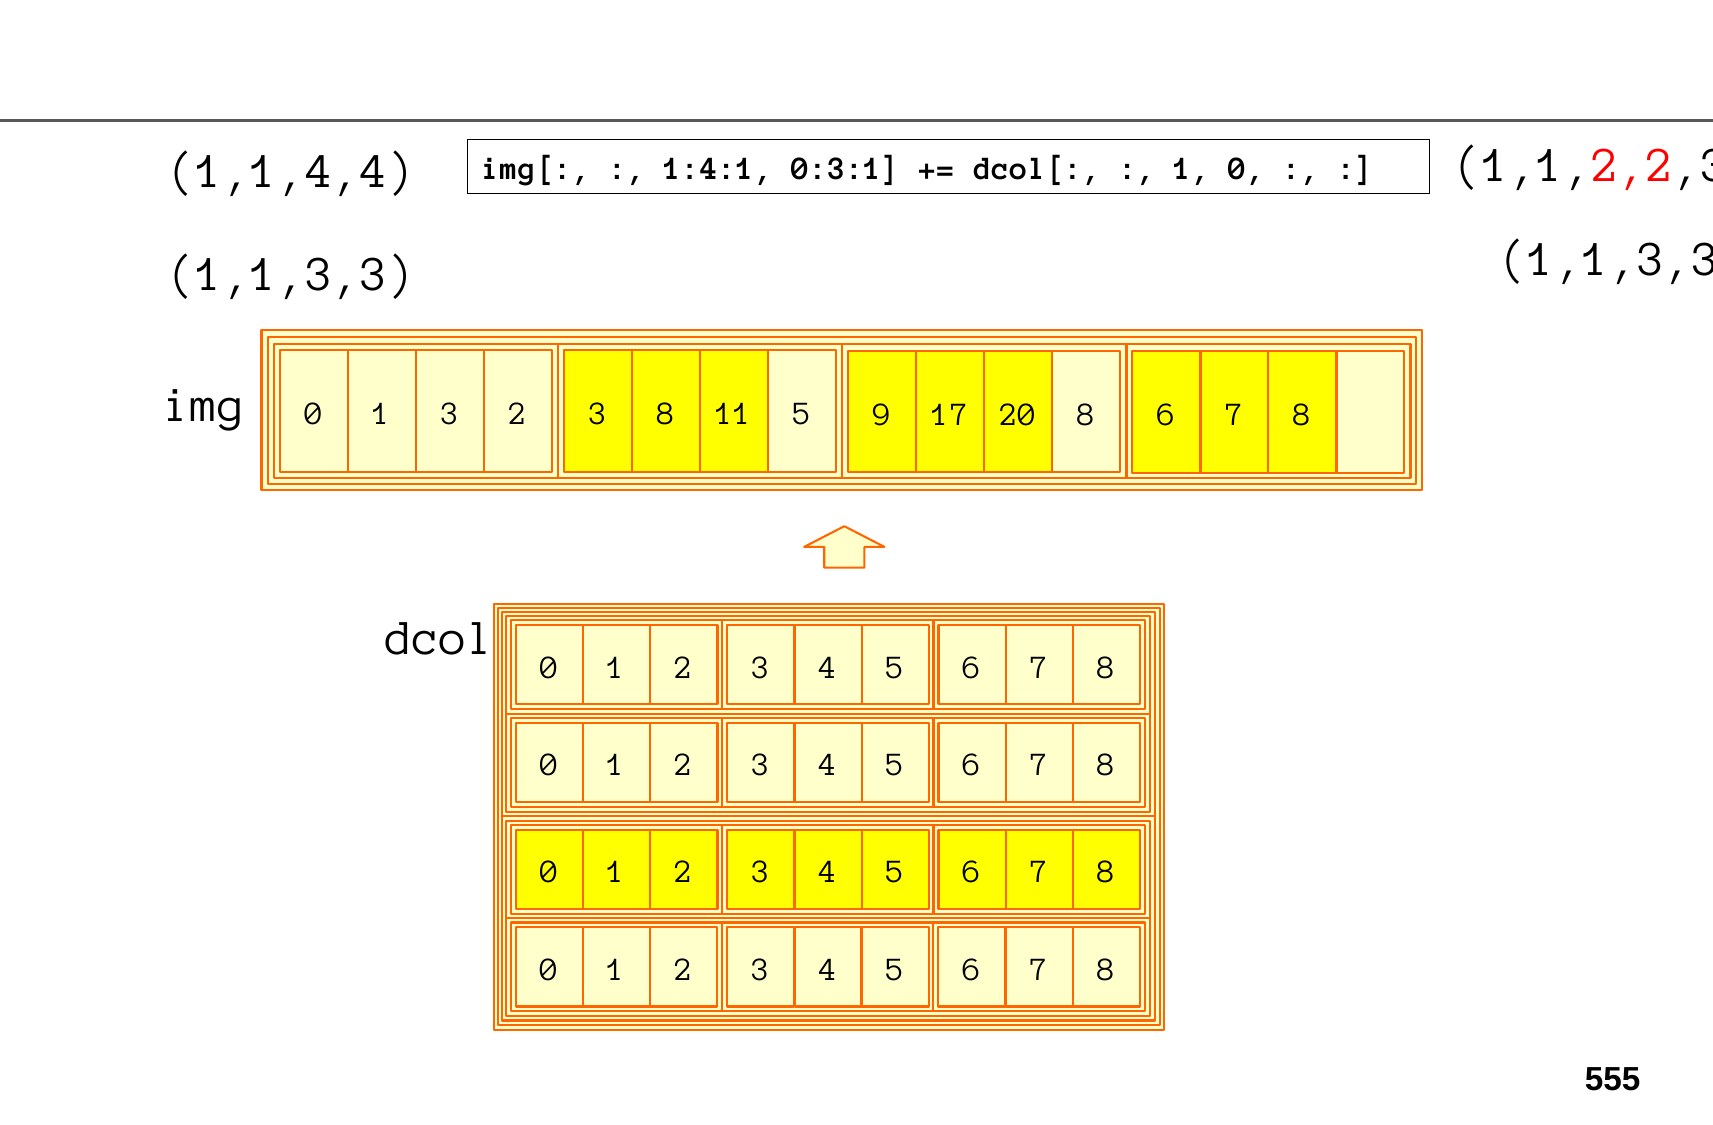

(1,1,2,2,3,3)
(1,1,4,4)
img[:, :, 1:4:1, 0:3:1] += dcol[:, :, 1, 0, :, :]
(1,1,3,3)
(1,1,3,3)

2
3
1
0
5
11
8
3
8
20
17
9

8
7
6
img

dcol

0
1
2
3
4
5
6
7
8

0
1
2
3
4
5
6
7
8

0
1
2
3
4
5
6
7
8

0
1
2
3
4
5
6
7
8